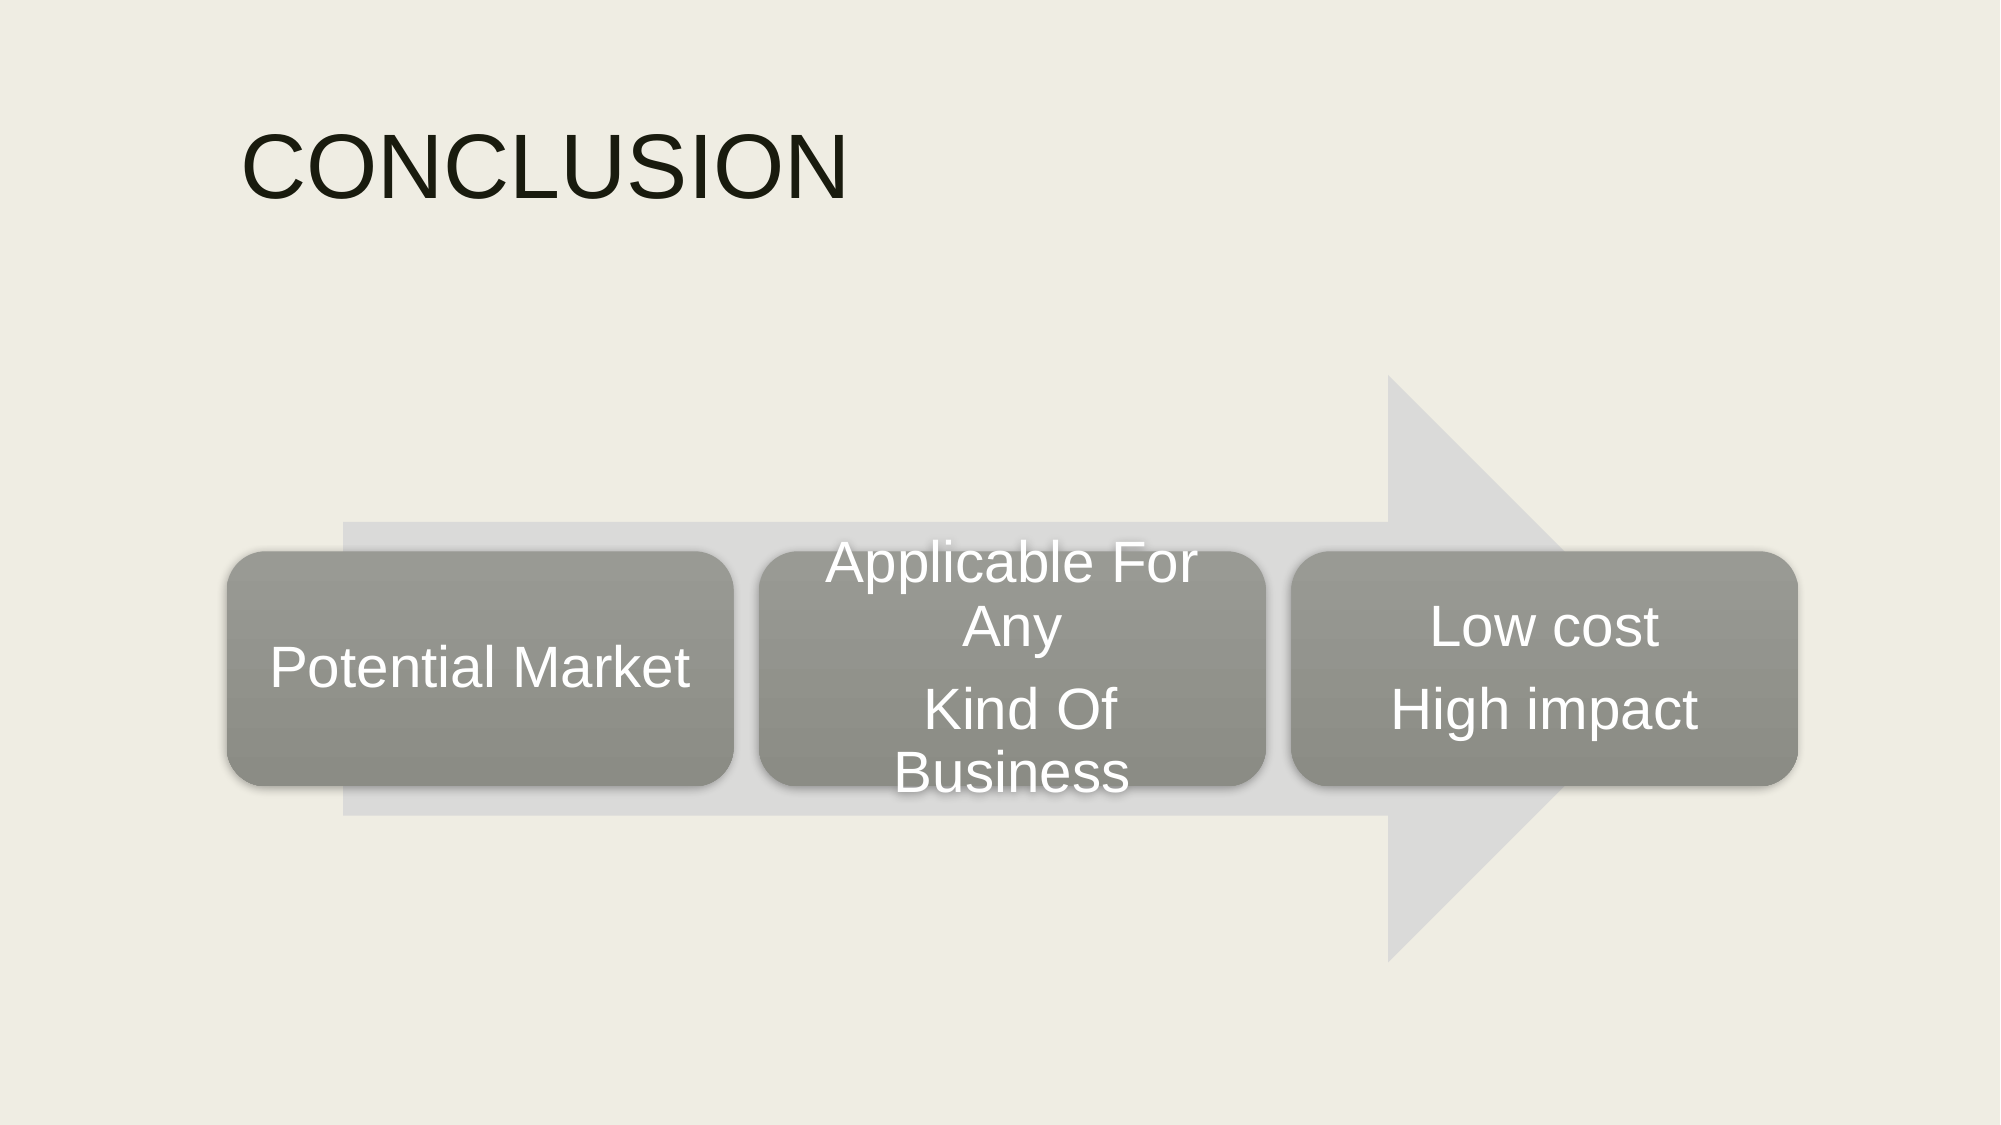

# CONCLUSION

Potential Market
Applicable For Any
 Kind Of Business
Low cost
High impact